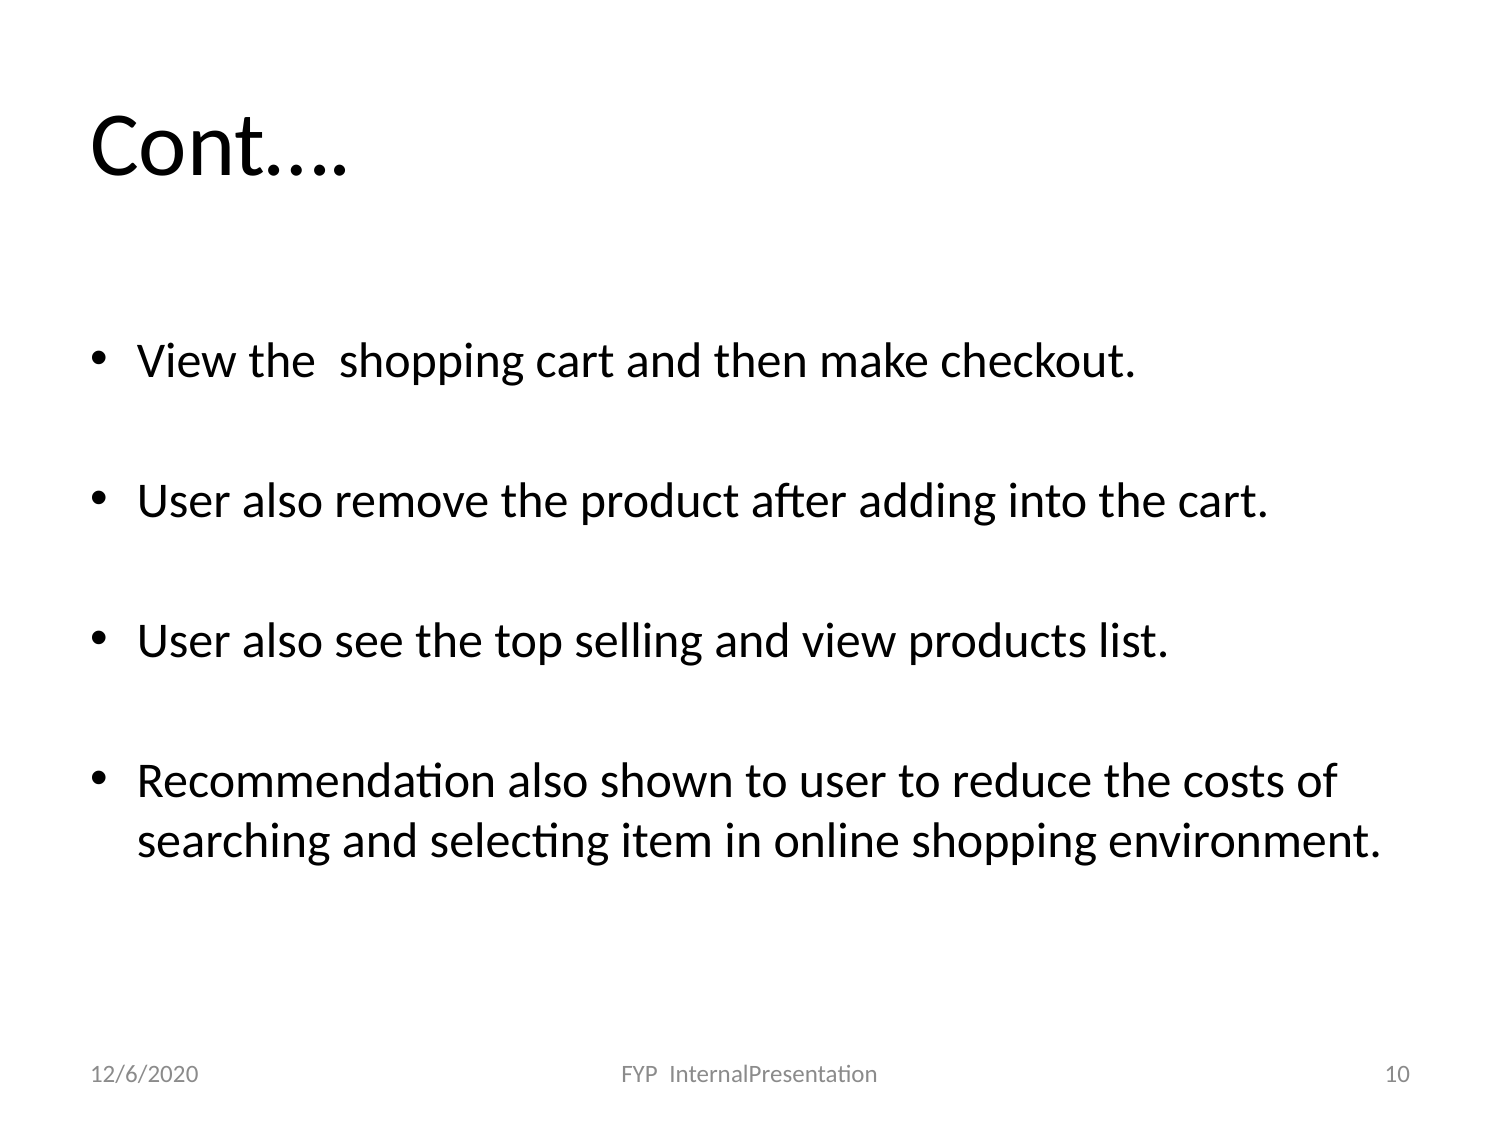

# Cont….

View the  shopping cart and then make checkout.

User also remove the product after adding into the cart.

User also see the top selling and view products list.

Recommendation also shown to user to reduce the costs of searching and selecting item in online shopping environment.

12/6/2020
FYP  InternalPresentation
10